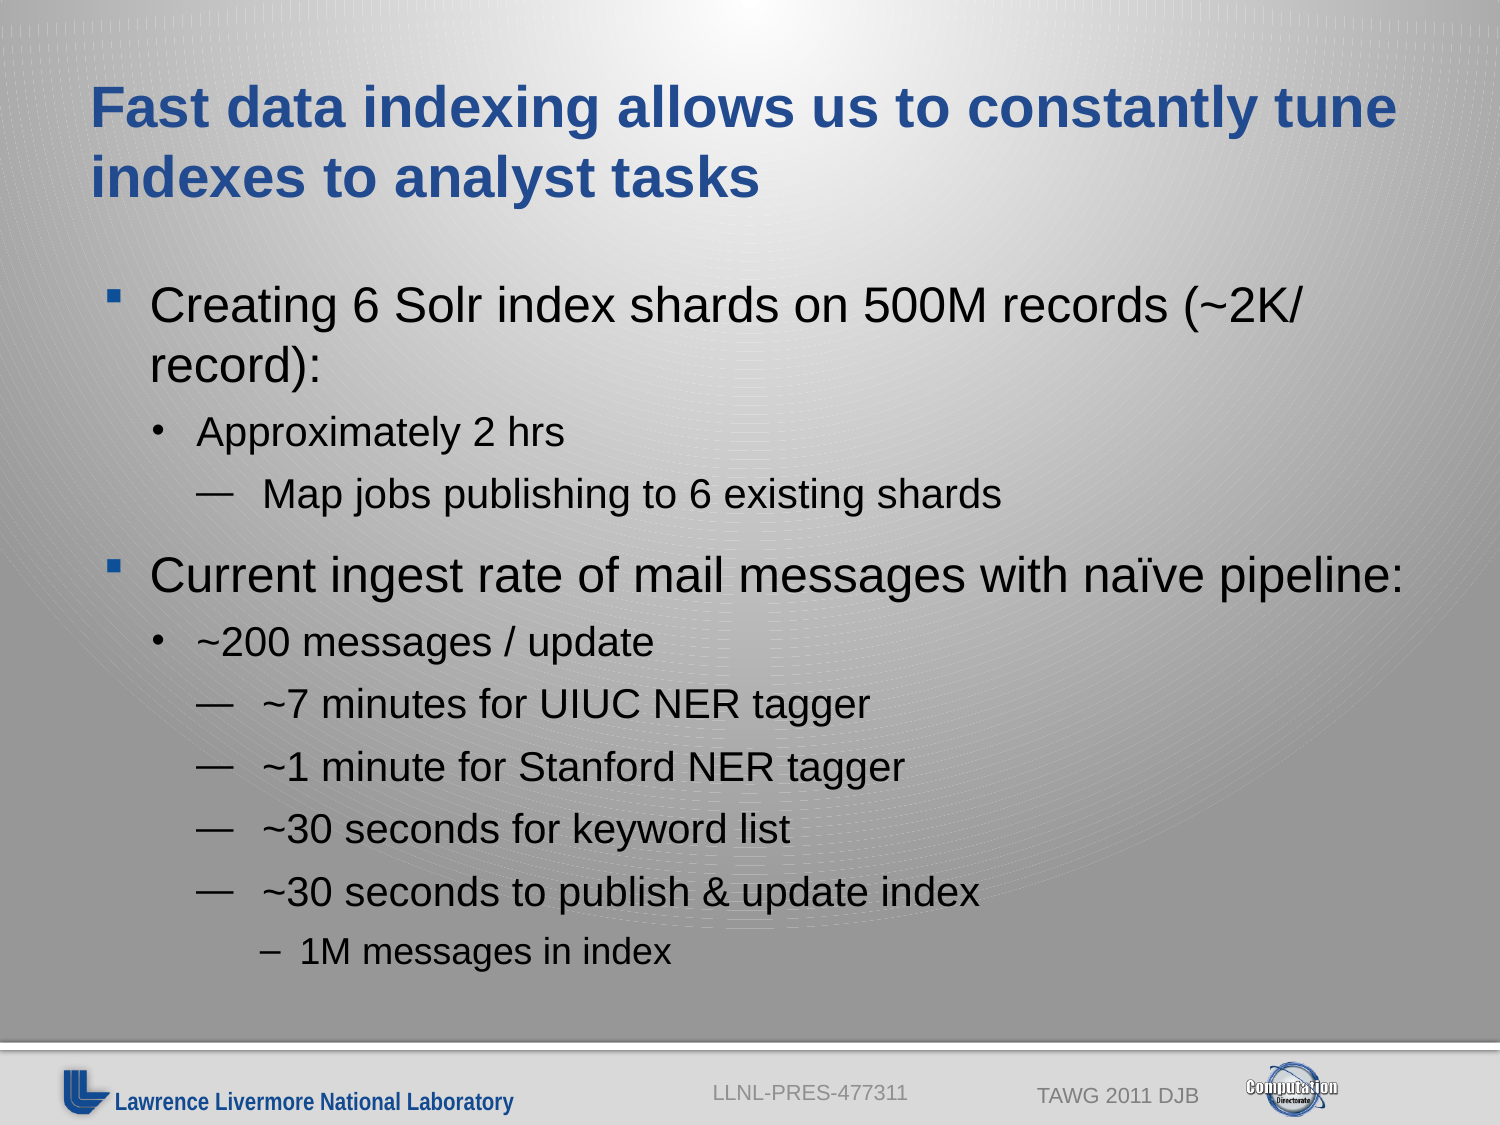

# Fast data indexing allows us to constantly tune indexes to analyst tasks
Creating 6 Solr index shards on 500M records (~2K/ record):
Approximately 2 hrs
Map jobs publishing to 6 existing shards
Current ingest rate of mail messages with naïve pipeline:
~200 messages / update
~7 minutes for UIUC NER tagger
~1 minute for Stanford NER tagger
~30 seconds for keyword list
~30 seconds to publish & update index
1M messages in index